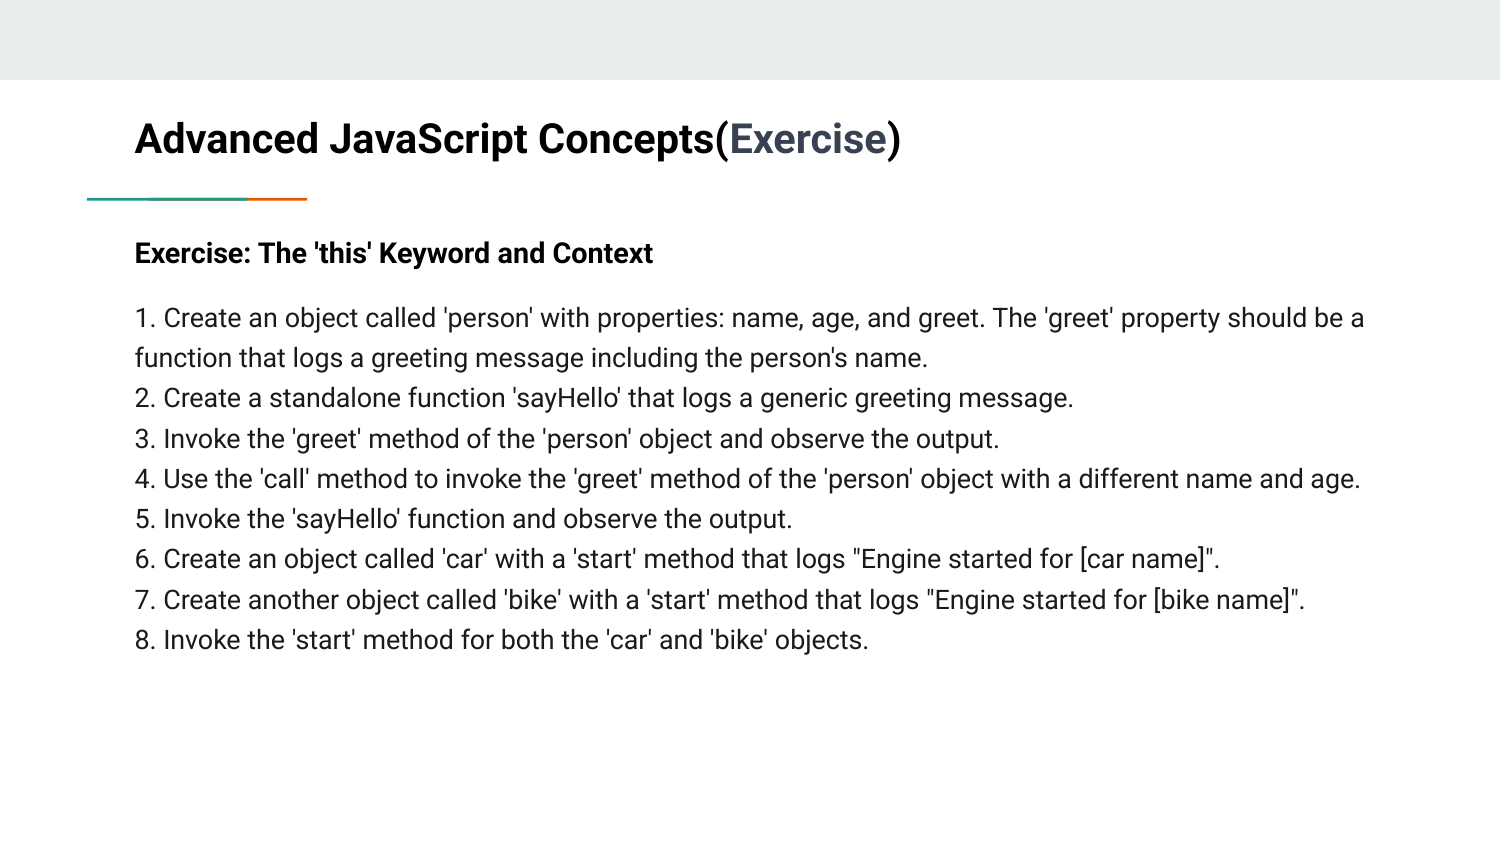

# Advanced JavaScript Concepts(Exercise)
Exercise: The 'this' Keyword and Context
1. Create an object called 'person' with properties: name, age, and greet. The 'greet' property should be a function that logs a greeting message including the person's name.
2. Create a standalone function 'sayHello' that logs a generic greeting message.
3. Invoke the 'greet' method of the 'person' object and observe the output.
4. Use the 'call' method to invoke the 'greet' method of the 'person' object with a different name and age.
5. Invoke the 'sayHello' function and observe the output.
6. Create an object called 'car' with a 'start' method that logs "Engine started for [car name]".
7. Create another object called 'bike' with a 'start' method that logs "Engine started for [bike name]".
8. Invoke the 'start' method for both the 'car' and 'bike' objects.